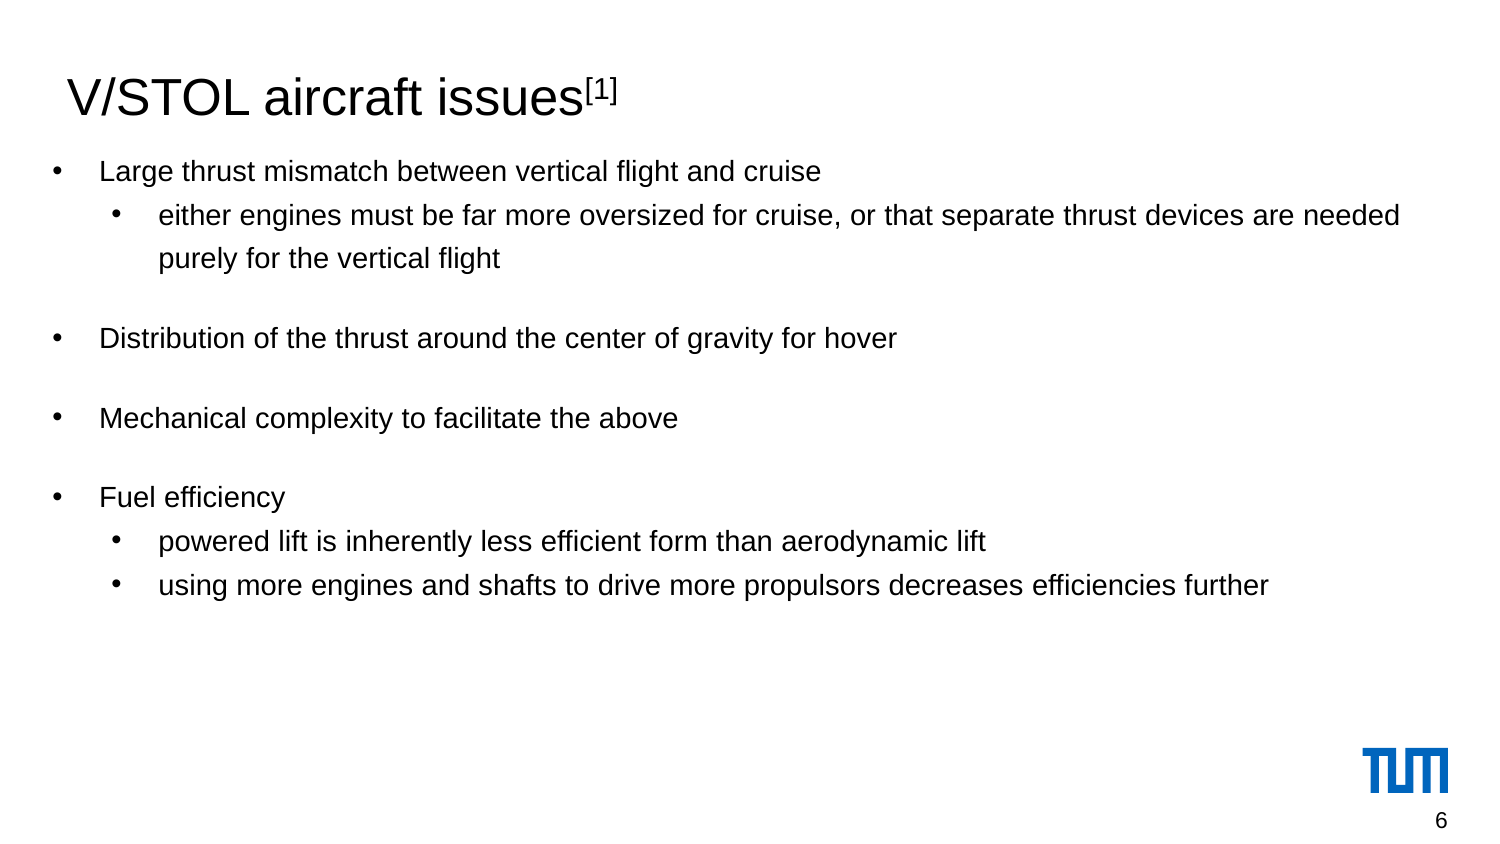

# V/STOL aircraft issues[1]
Large thrust mismatch between vertical flight and cruise
either engines must be far more oversized for cruise, or that separate thrust devices are needed purely for the vertical flight

Distribution of the thrust around the center of gravity for hover

Mechanical complexity to facilitate the above

Fuel efficiency
powered lift is inherently less efficient form than aerodynamic lift
using more engines and shafts to drive more propulsors decreases efficiencies further

6